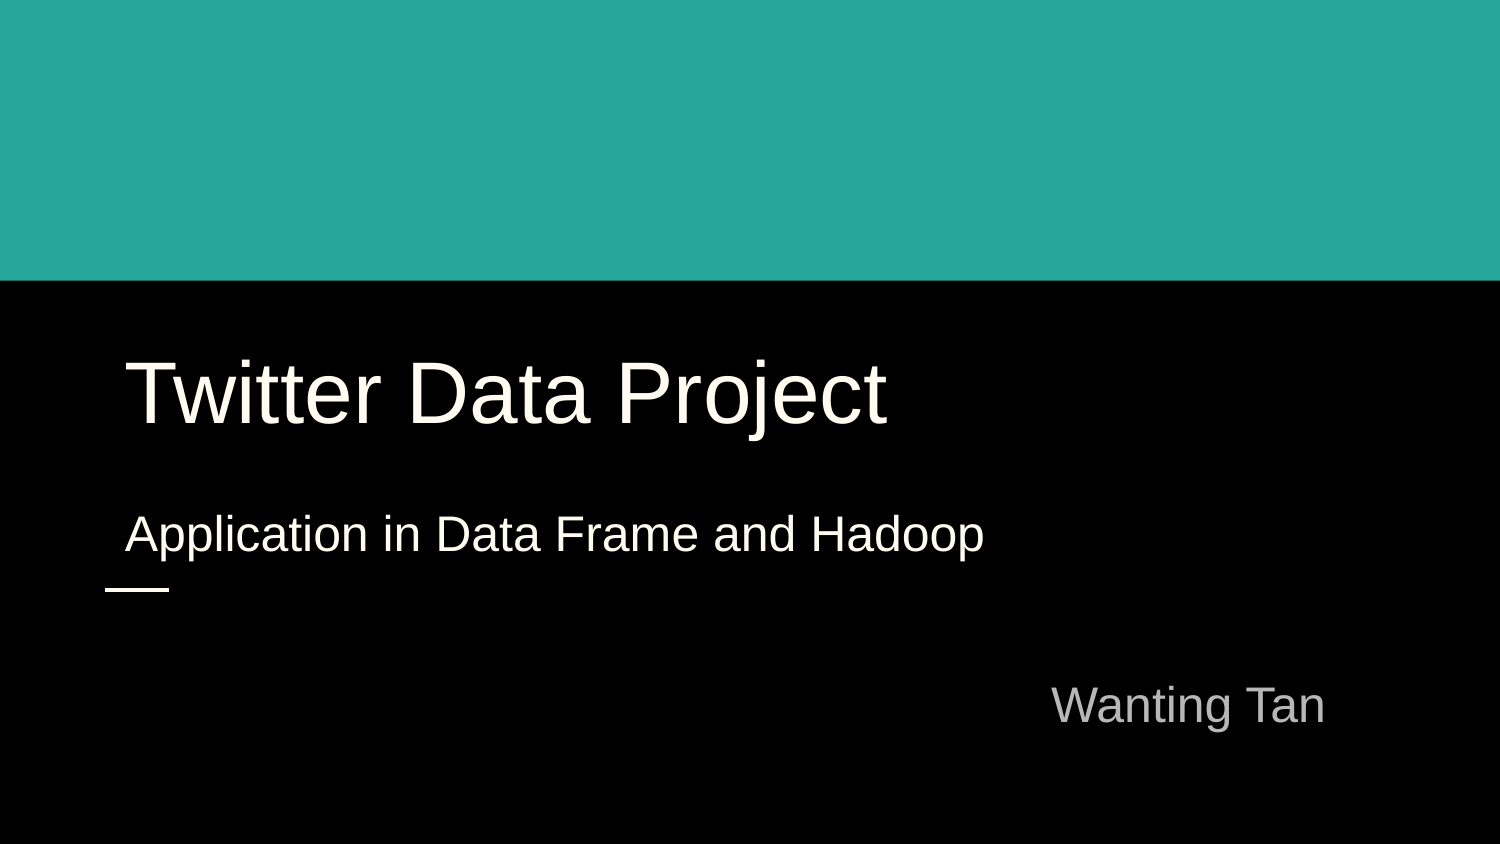

# Twitter Data Project

Application in Data Frame and Hadoop
Wanting Tan